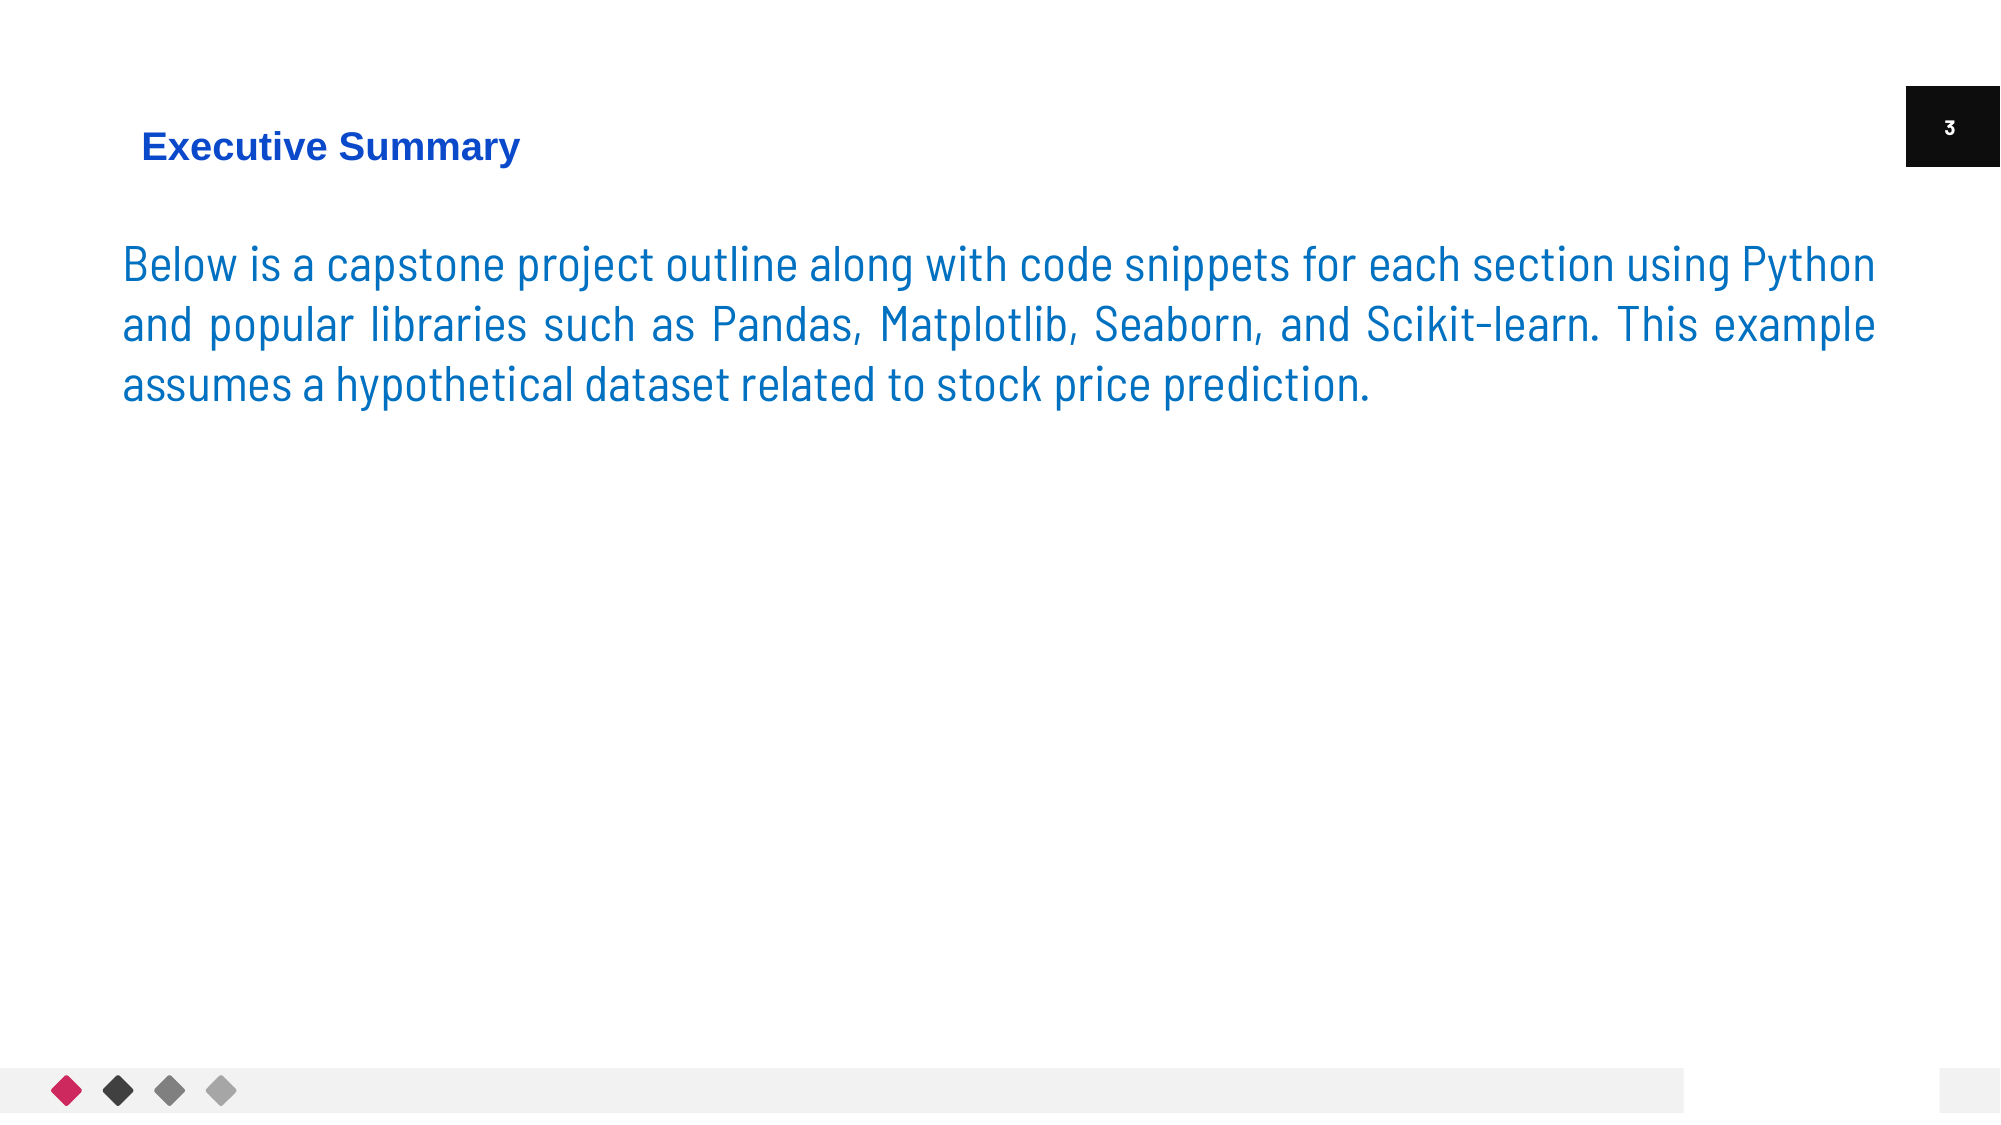

Executive Summary

3
Below is a capstone project outline along with code snippets for each section using Python and popular libraries such as Pandas, Matplotlib, Seaborn, and Scikit-learn. This example assumes a hypothetical dataset related to stock price prediction.
3